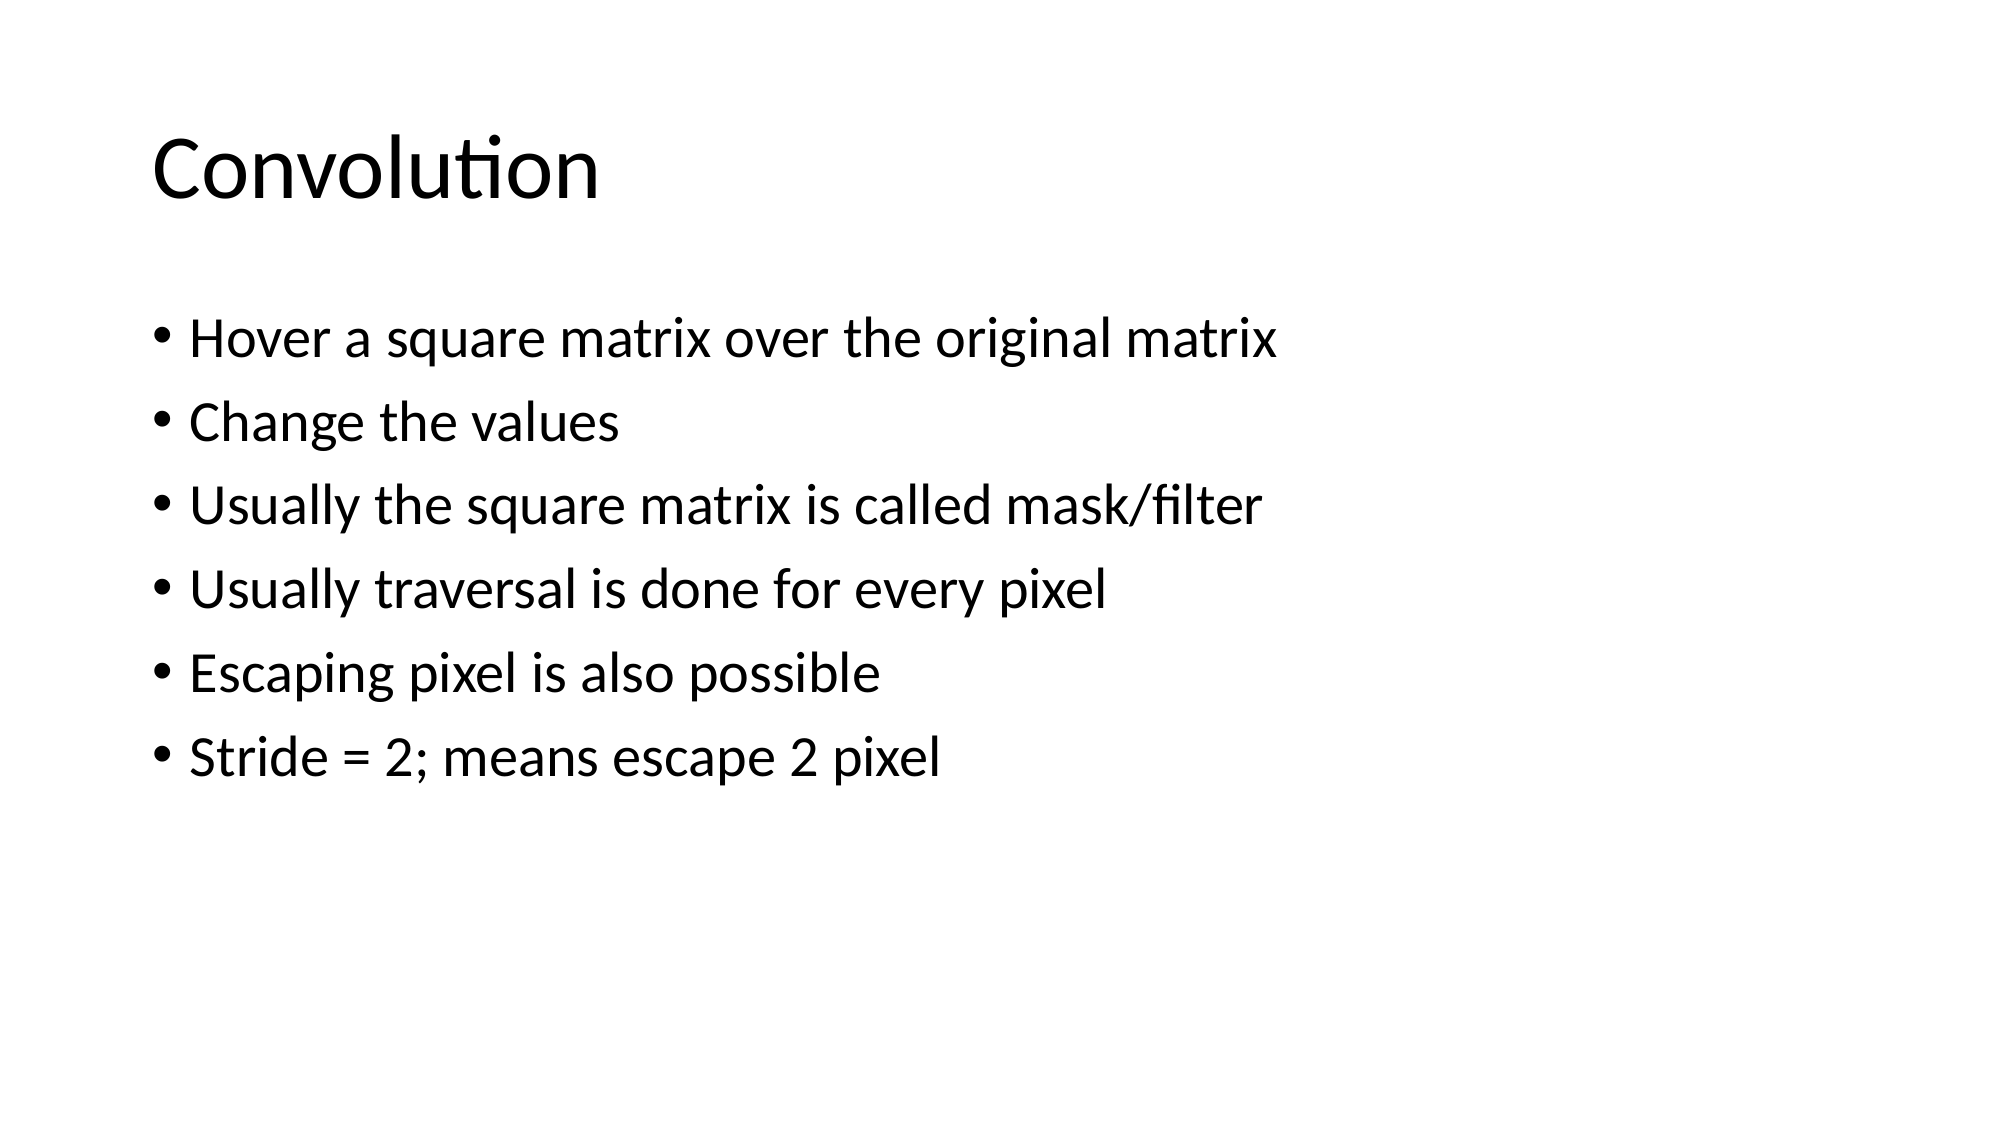

# Convolution
Hover a square matrix over the original matrix
Change the values
Usually the square matrix is called mask/filter
Usually traversal is done for every pixel
Escaping pixel is also possible
Stride = 2; means escape 2 pixel